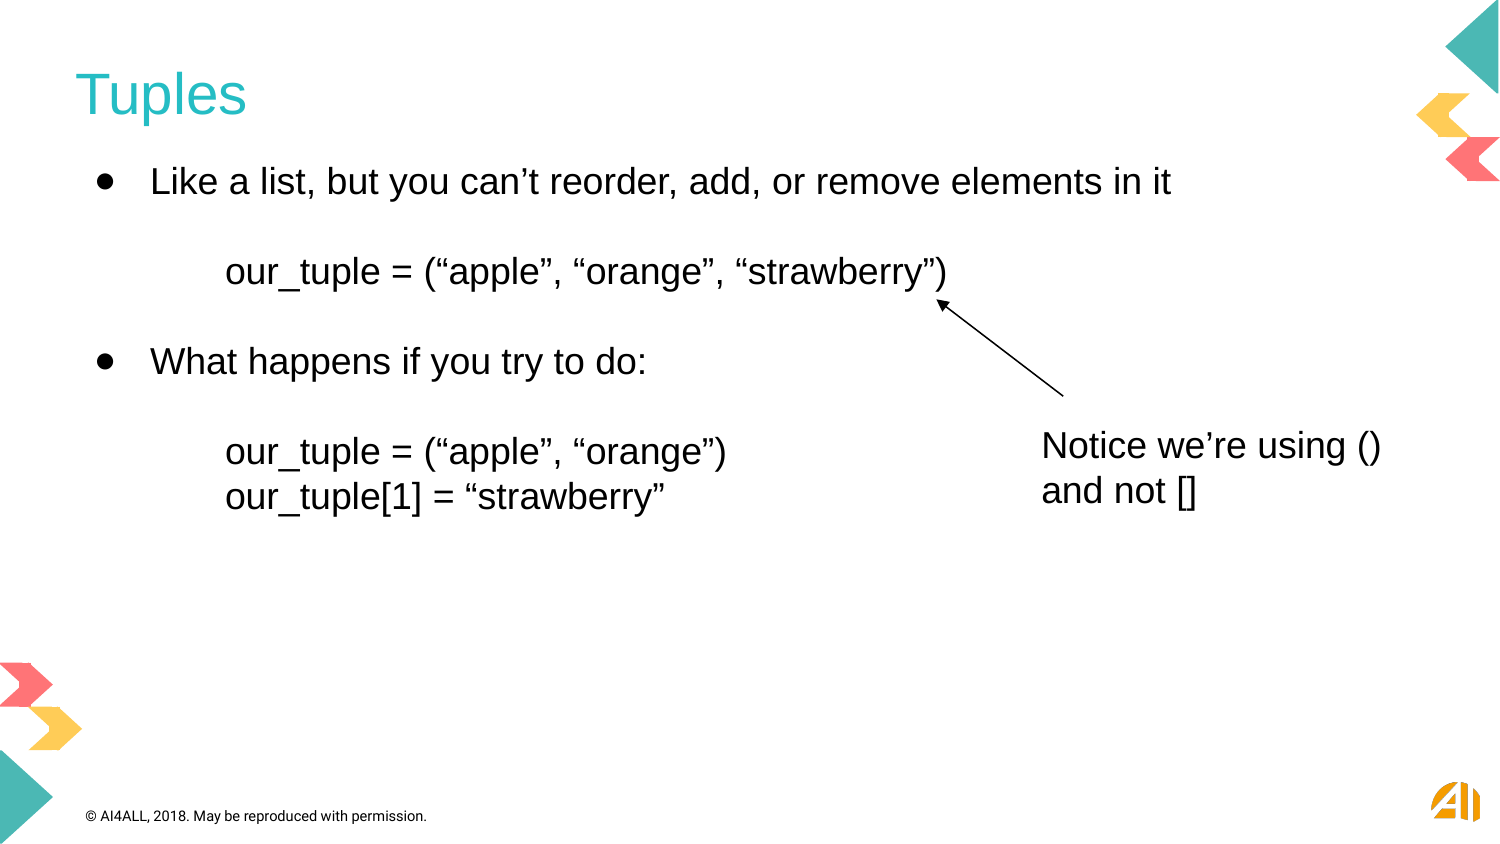

# Tuples
Like a list, but you can’t reorder, add, or remove elements in it

	our_tuple = (“apple”, “orange”, “strawberry”)

What happens if you try to do:

	our_tuple = (“apple”, “orange”)
	our_tuple[1] = “strawberry”

Notice we’re using () and not []